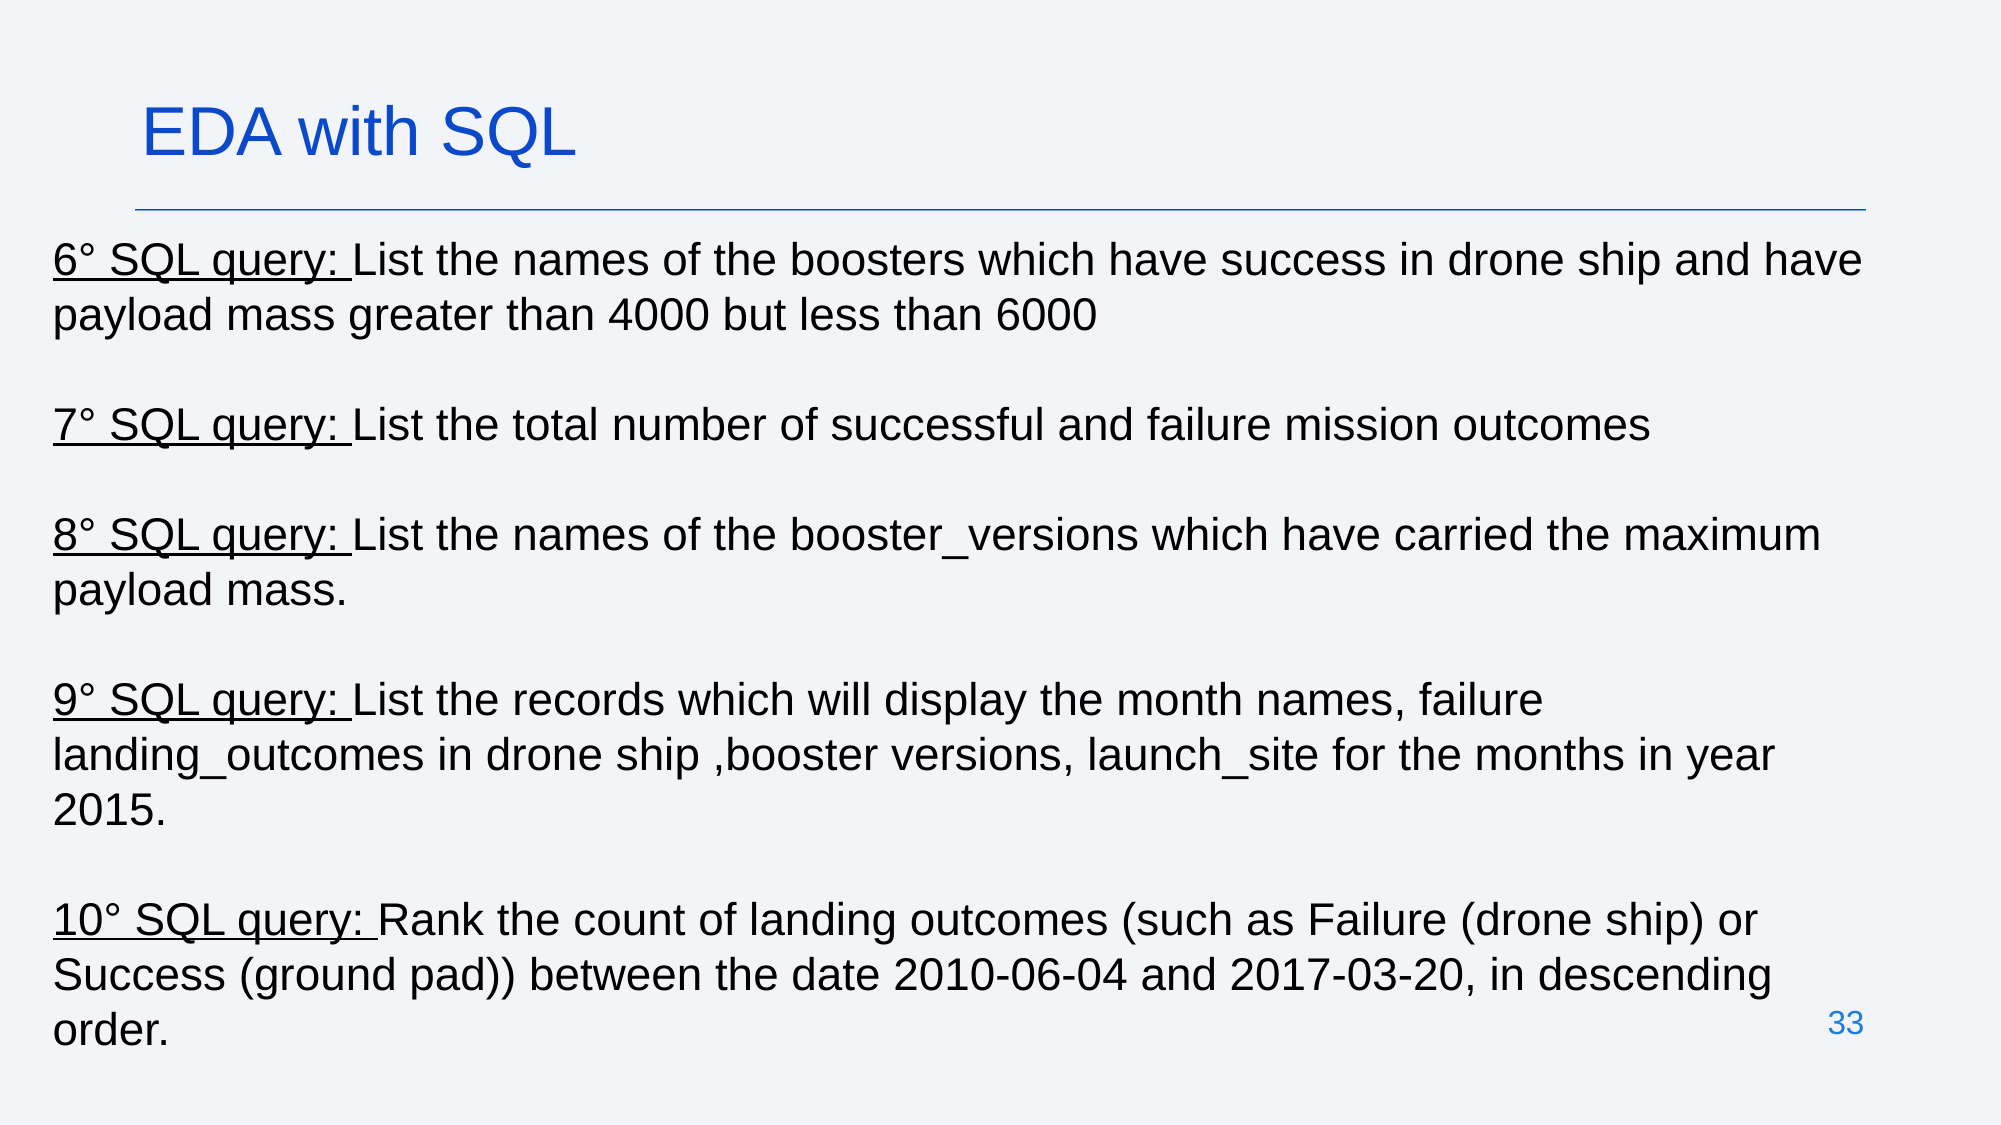

EDA with SQL
6° SQL query: List the names of the boosters which have success in drone ship and have payload mass greater than 4000 but less than 6000

7° SQL query: List the total number of successful and failure mission outcomes

8° SQL query: List the names of the booster_versions which have carried the maximum payload mass.

9° SQL query: List the records which will display the month names, failure landing_outcomes in drone ship ,booster versions, launch_site for the months in year 2015.

10° SQL query: Rank the count of landing outcomes (such as Failure (drone ship) or Success (ground pad)) between the date 2010-06-04 and 2017-03-20, in descending order.
33